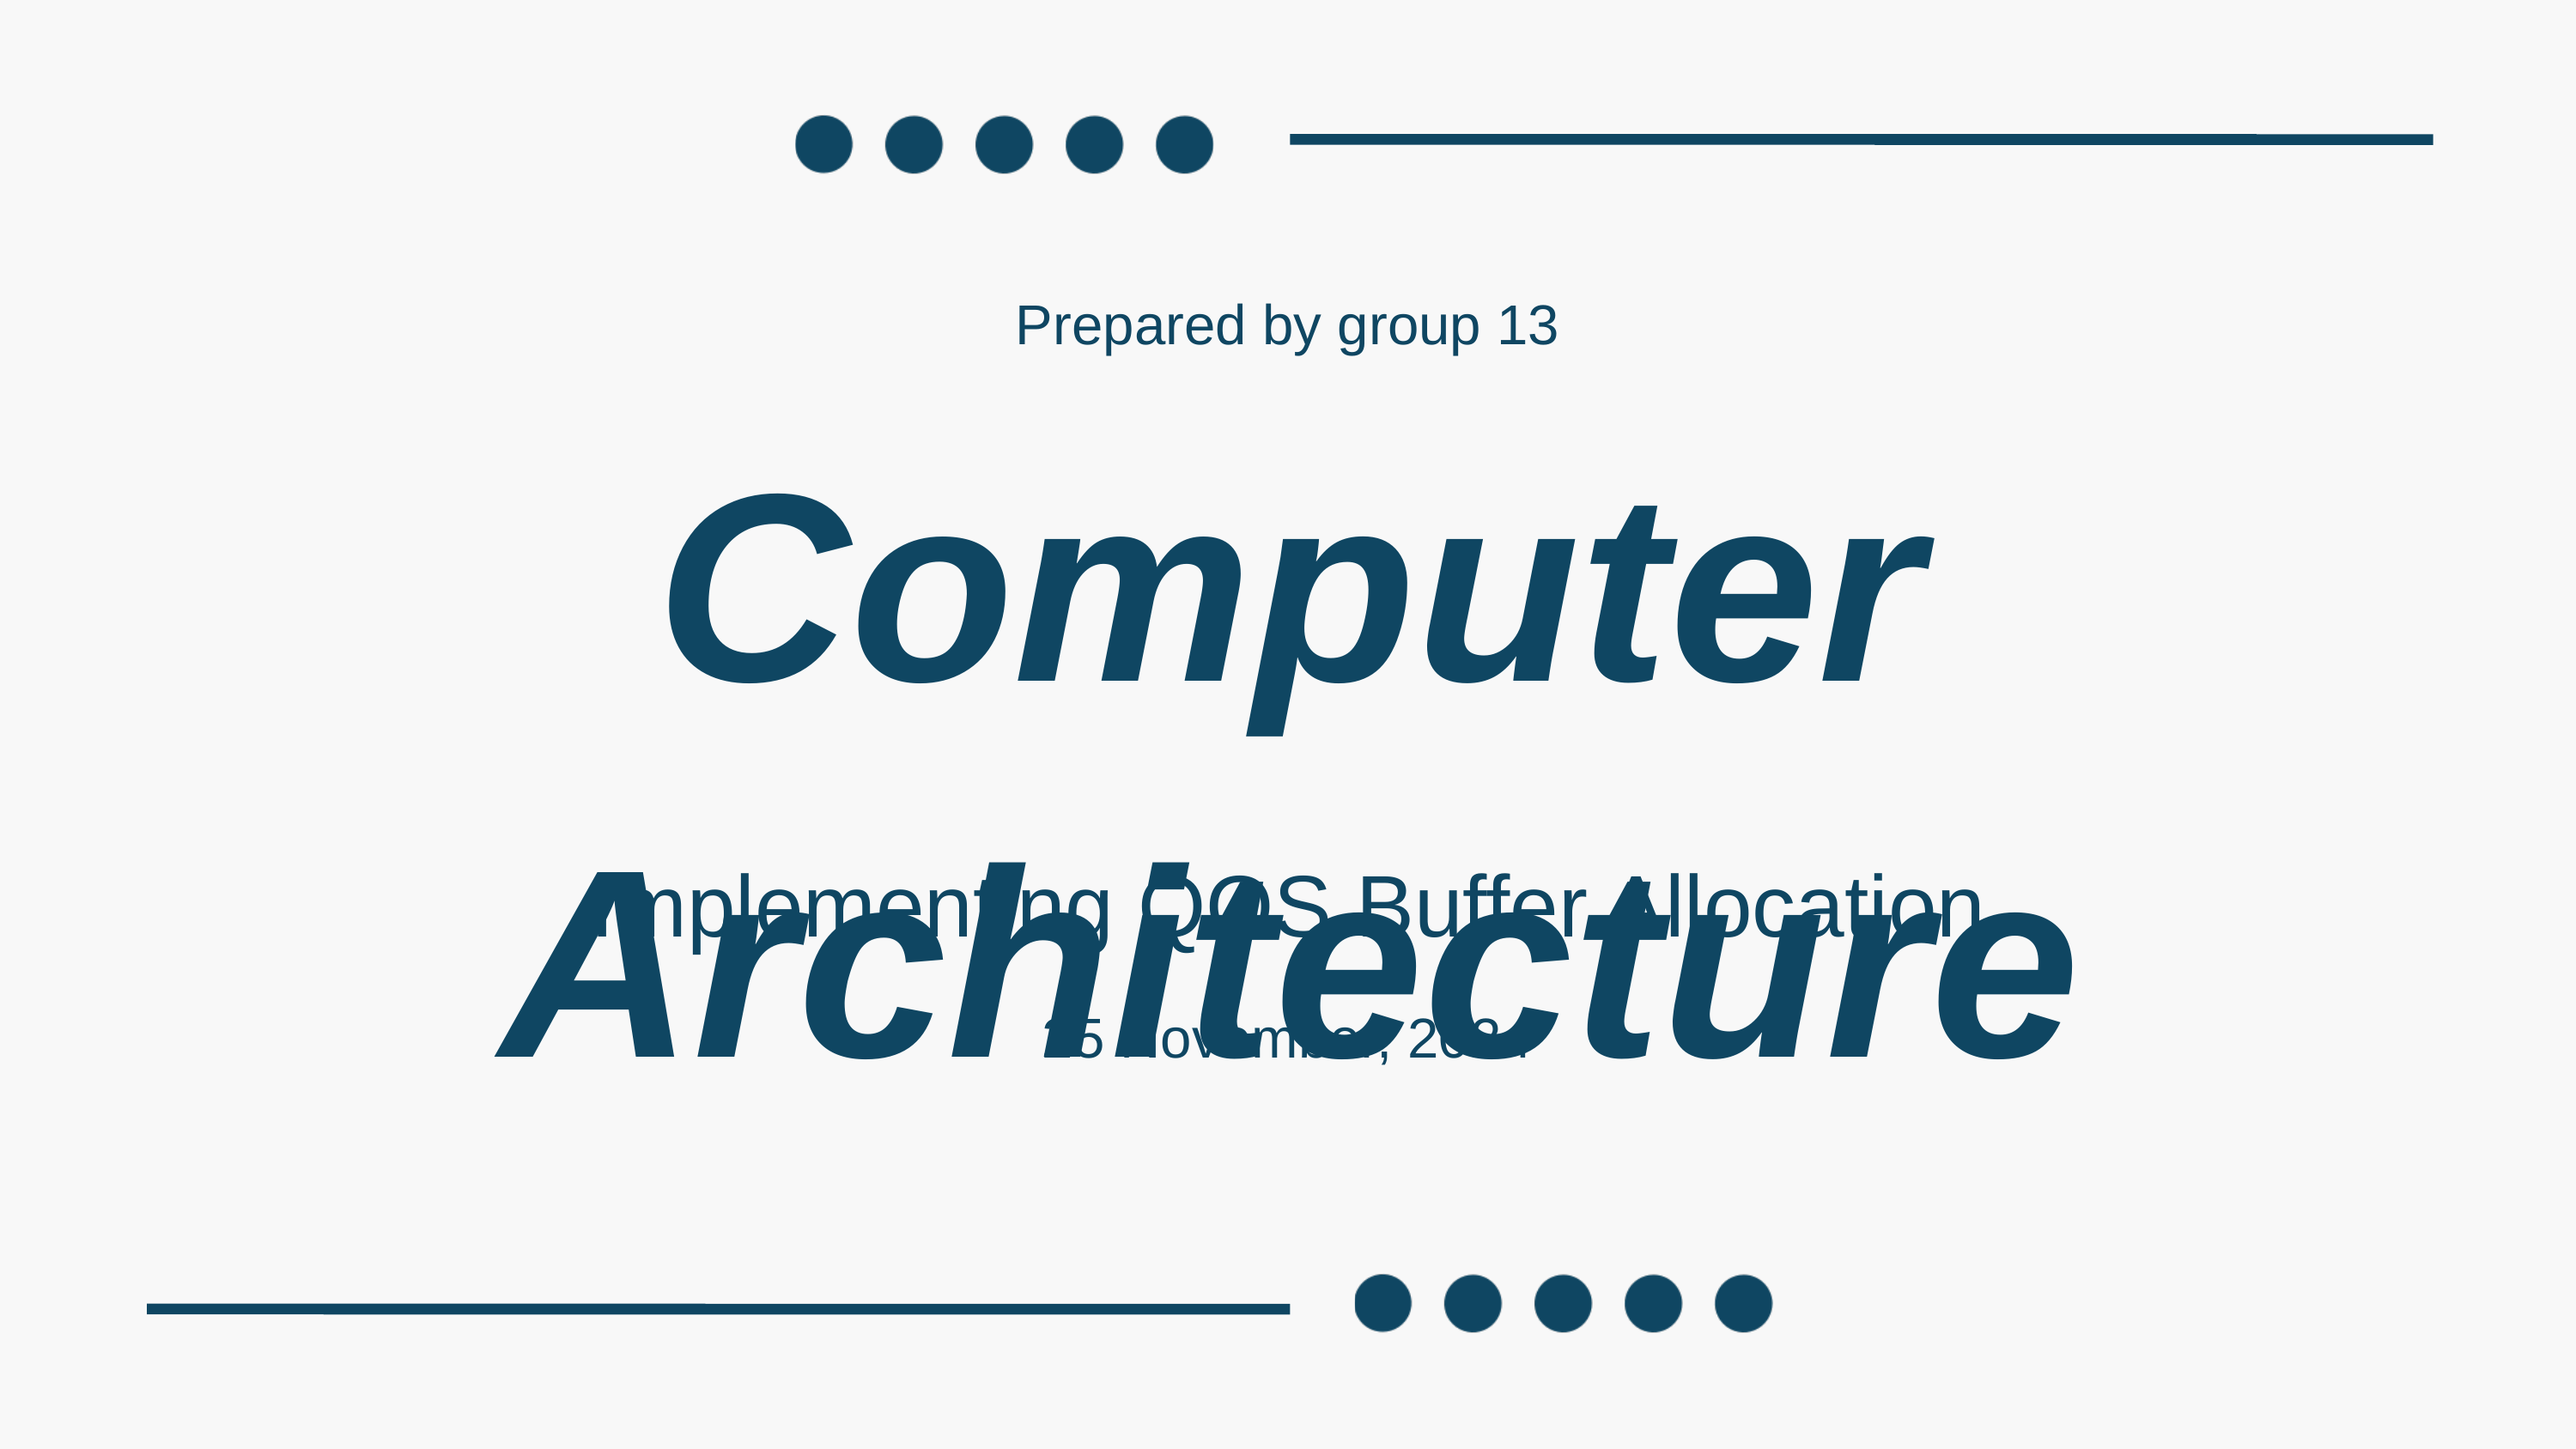

Prepared by group 13
Computer Architecture
Implementing QOS Buffer Allocation
25 November, 2024